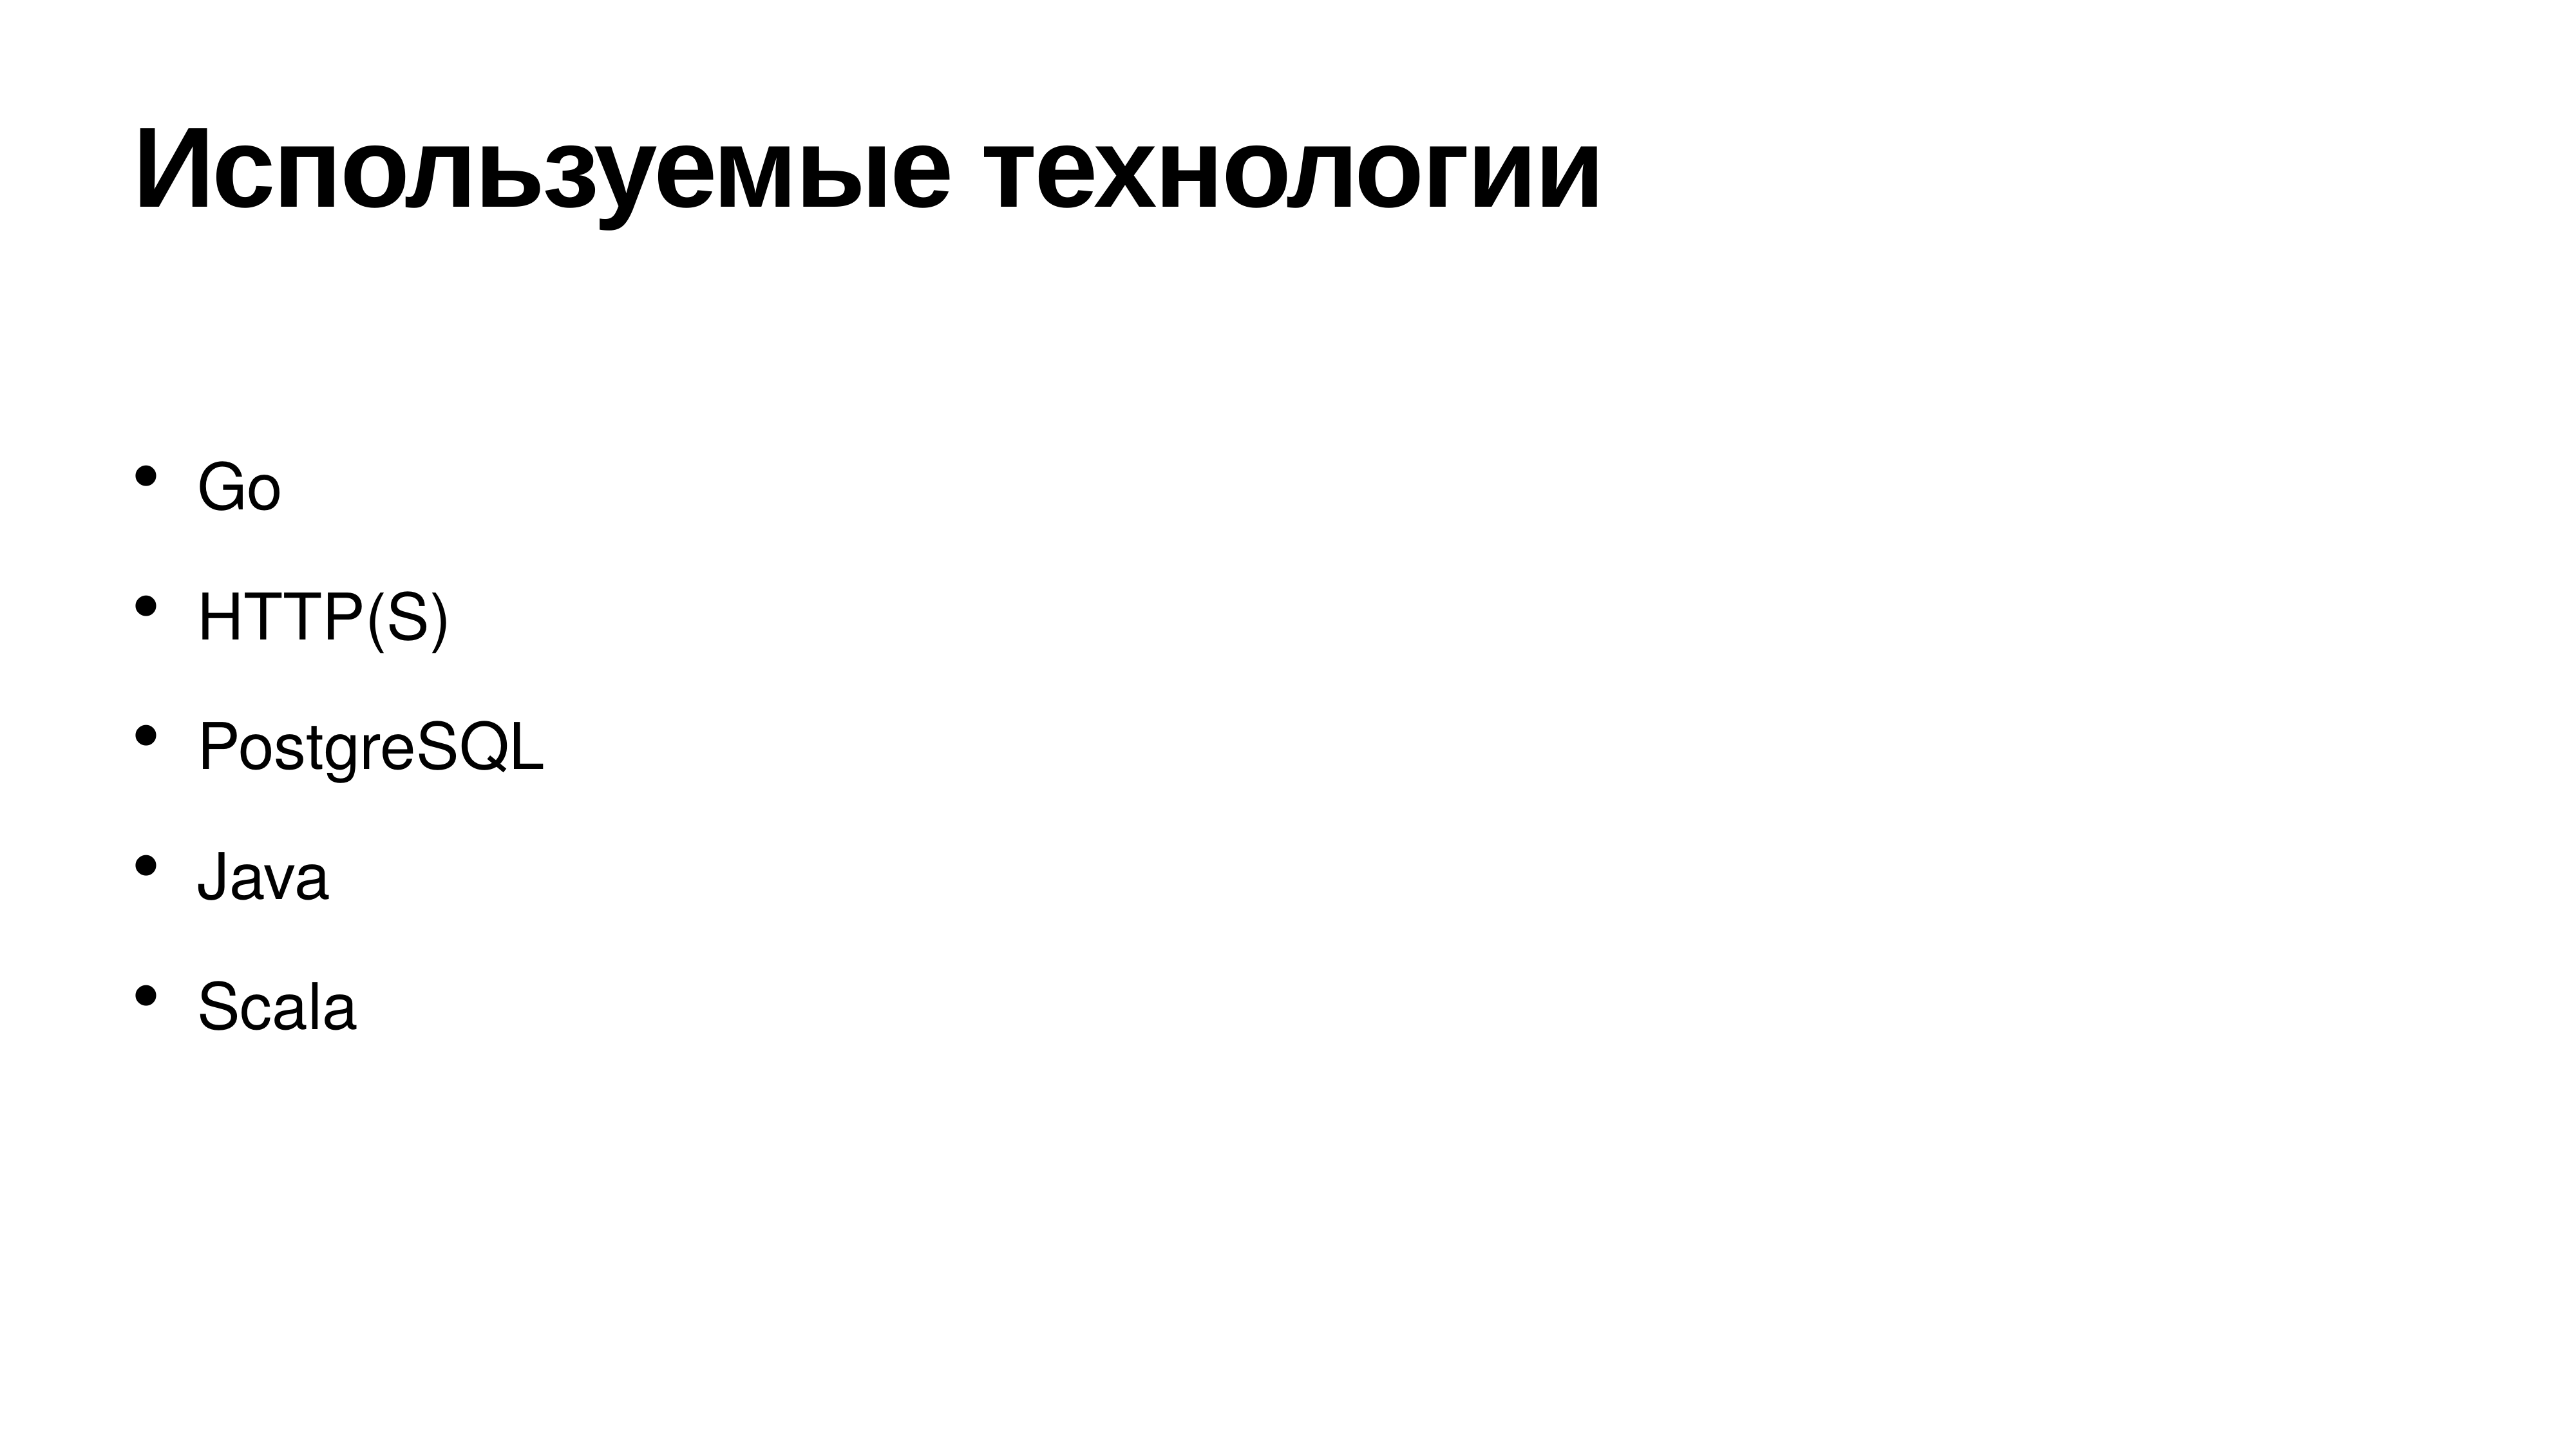

# Используемые технологии

Go
HTTP(S)
PostgreSQL
Java
Scala